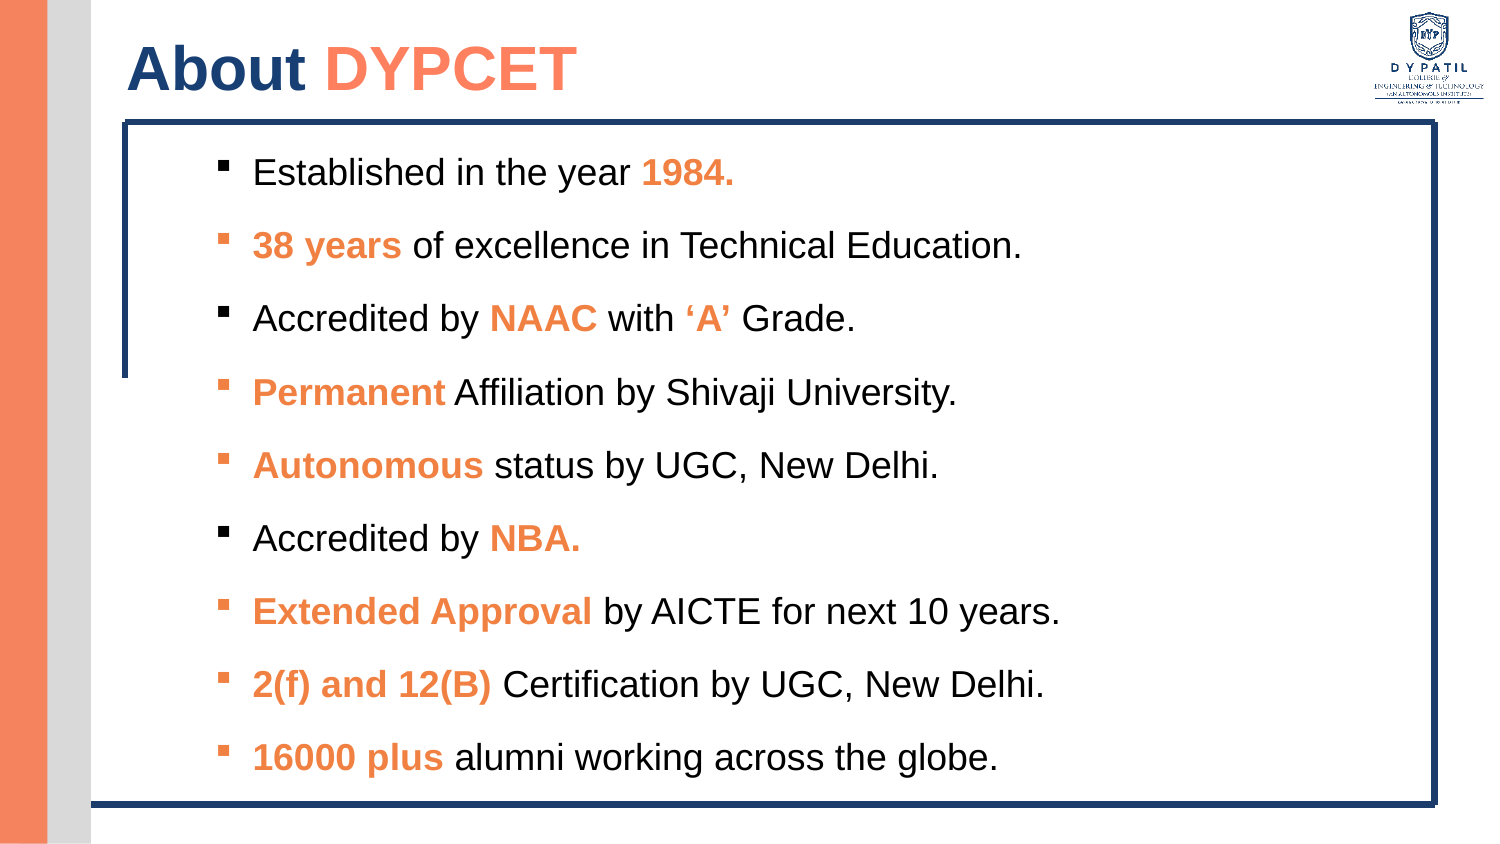

# About DYPCET
Established in the year 1984.
38 years of excellence in Technical Education.
Accredited by NAAC with ‘A’ Grade.
Permanent Affiliation by Shivaji University.
Autonomous status by UGC, New Delhi.
Accredited by NBA.
Extended Approval by AICTE for next 10 years.
2(f) and 12(B) Certification by UGC, New Delhi.
16000 plus alumni working across the globe.